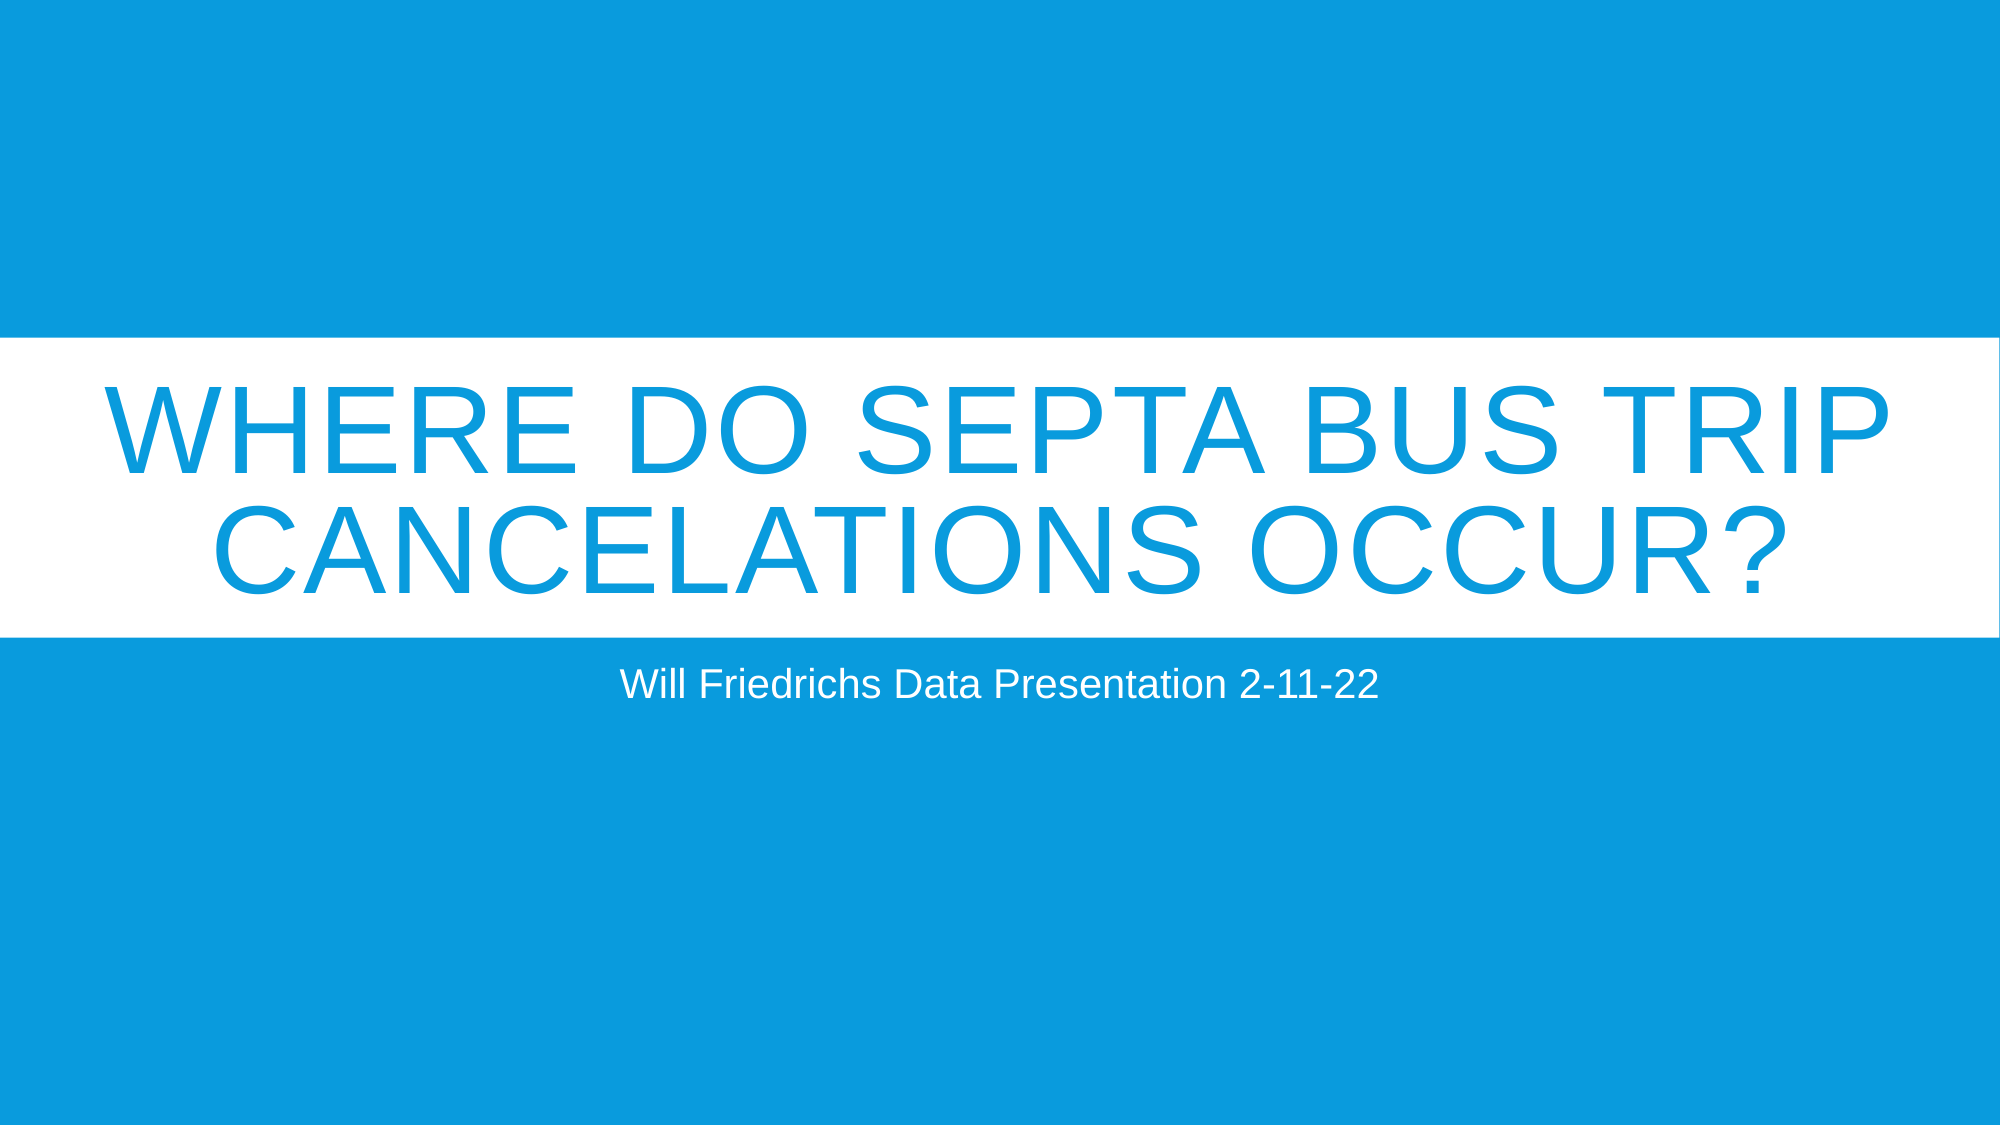

# Where do SEPTA BUS TRIP Cancelations OCCUR?
Will Friedrichs Data Presentation 2-11-22